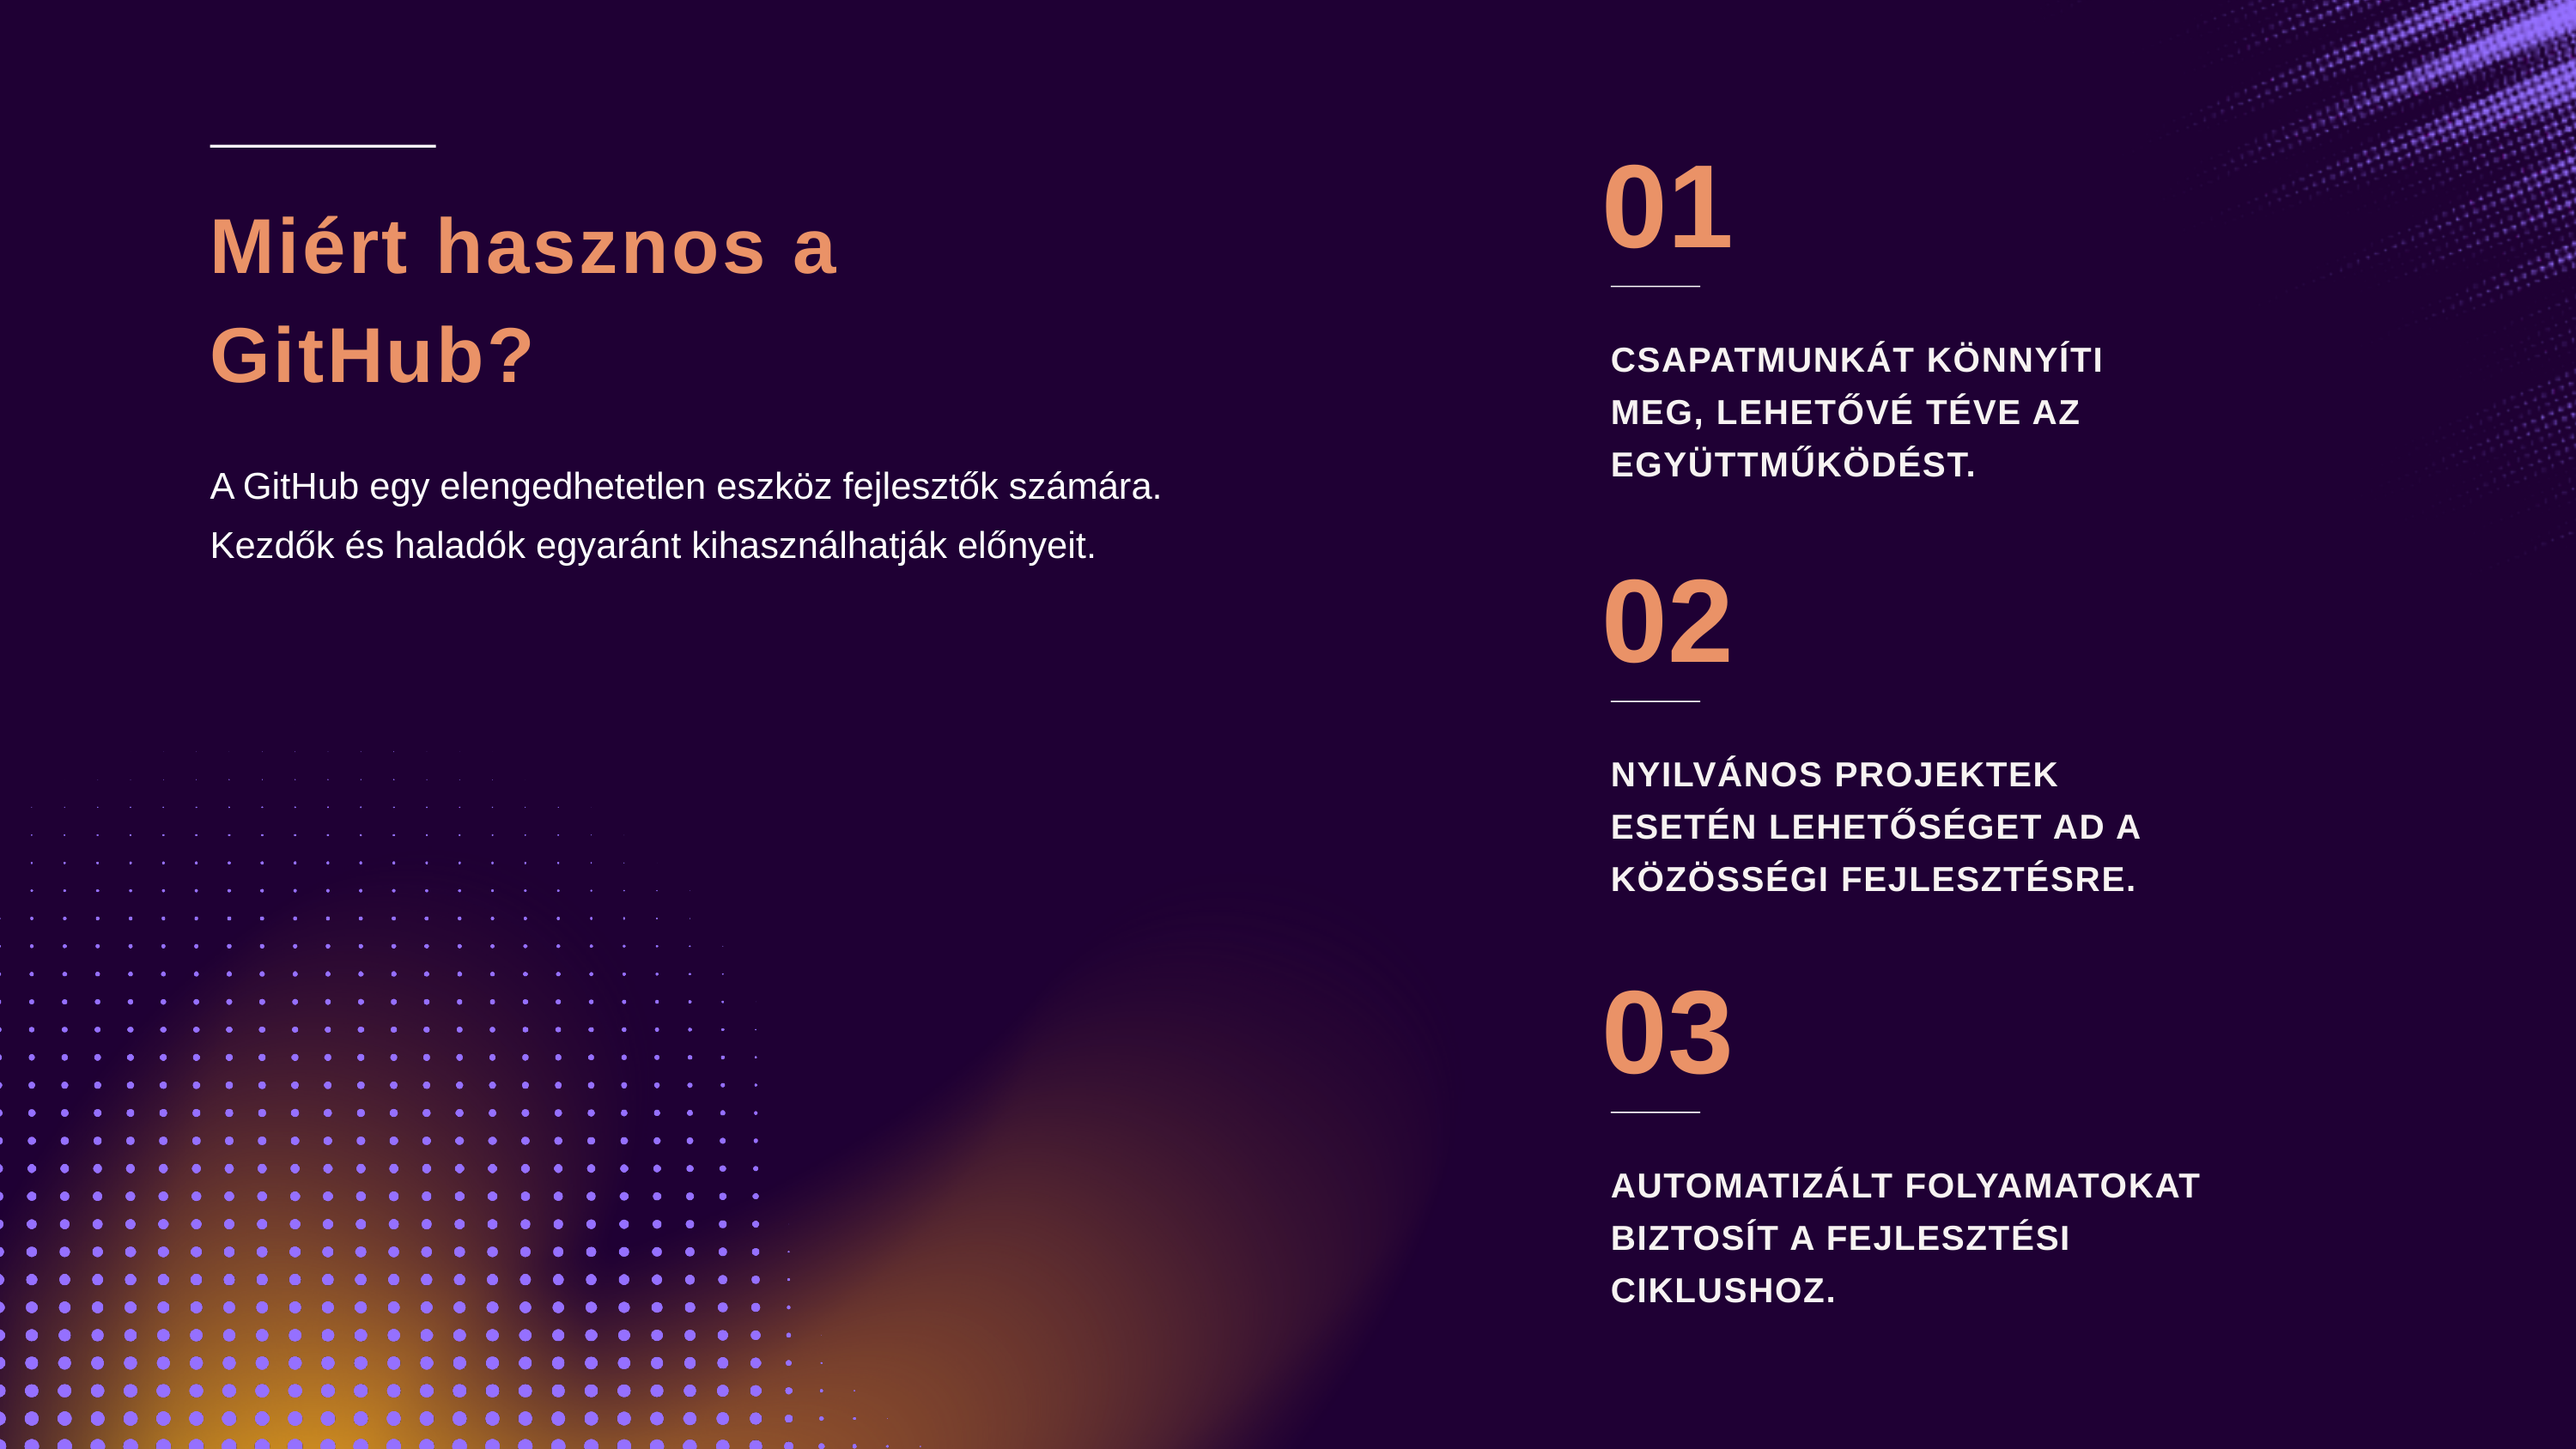

01

Miért hasznos a GitHub?

CSAPATMUNKÁT KÖNNYÍTI MEG, LEHETŐVÉ TÉVE AZ EGYÜTTMŰKÖDÉST.

A GitHub egy elengedhetetlen eszköz fejlesztők számára. Kezdők és haladók egyaránt kihasználhatják előnyeit.

02

NYILVÁNOS PROJEKTEK ESETÉN LEHETŐSÉGET AD A KÖZÖSSÉGI FEJLESZTÉSRE.

03

AUTOMATIZÁLT FOLYAMATOKAT BIZTOSÍT A FEJLESZTÉSI CIKLUSHOZ.